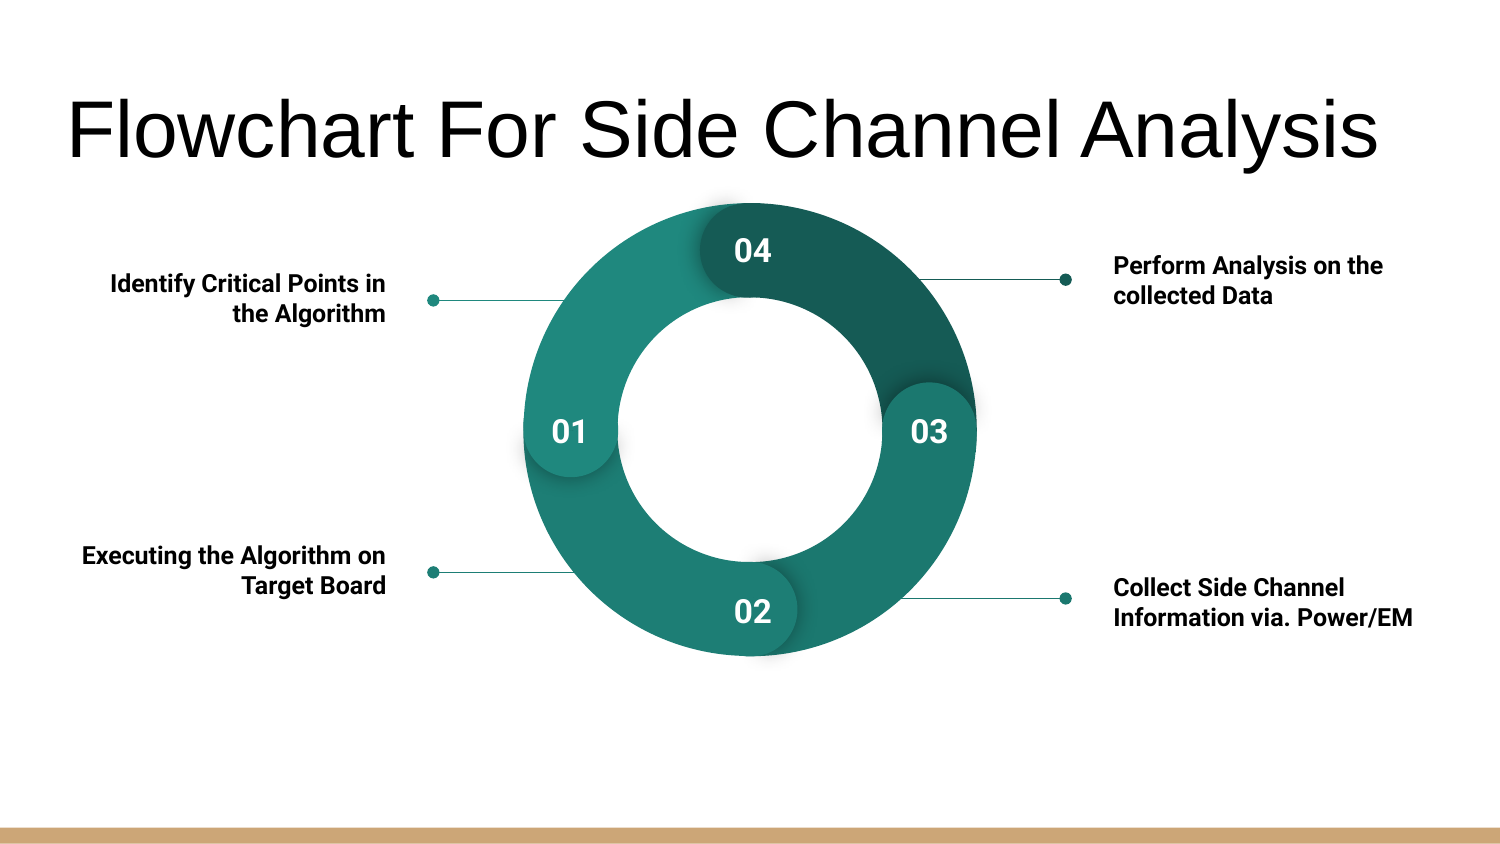

# Flowchart For Side Channel Analysis

04

01
03

02
Perform Analysis on the collected Data
Identify Critical Points in the Algorithm
Executing the Algorithm on Target Board
Collect Side Channel Information via. Power/EM